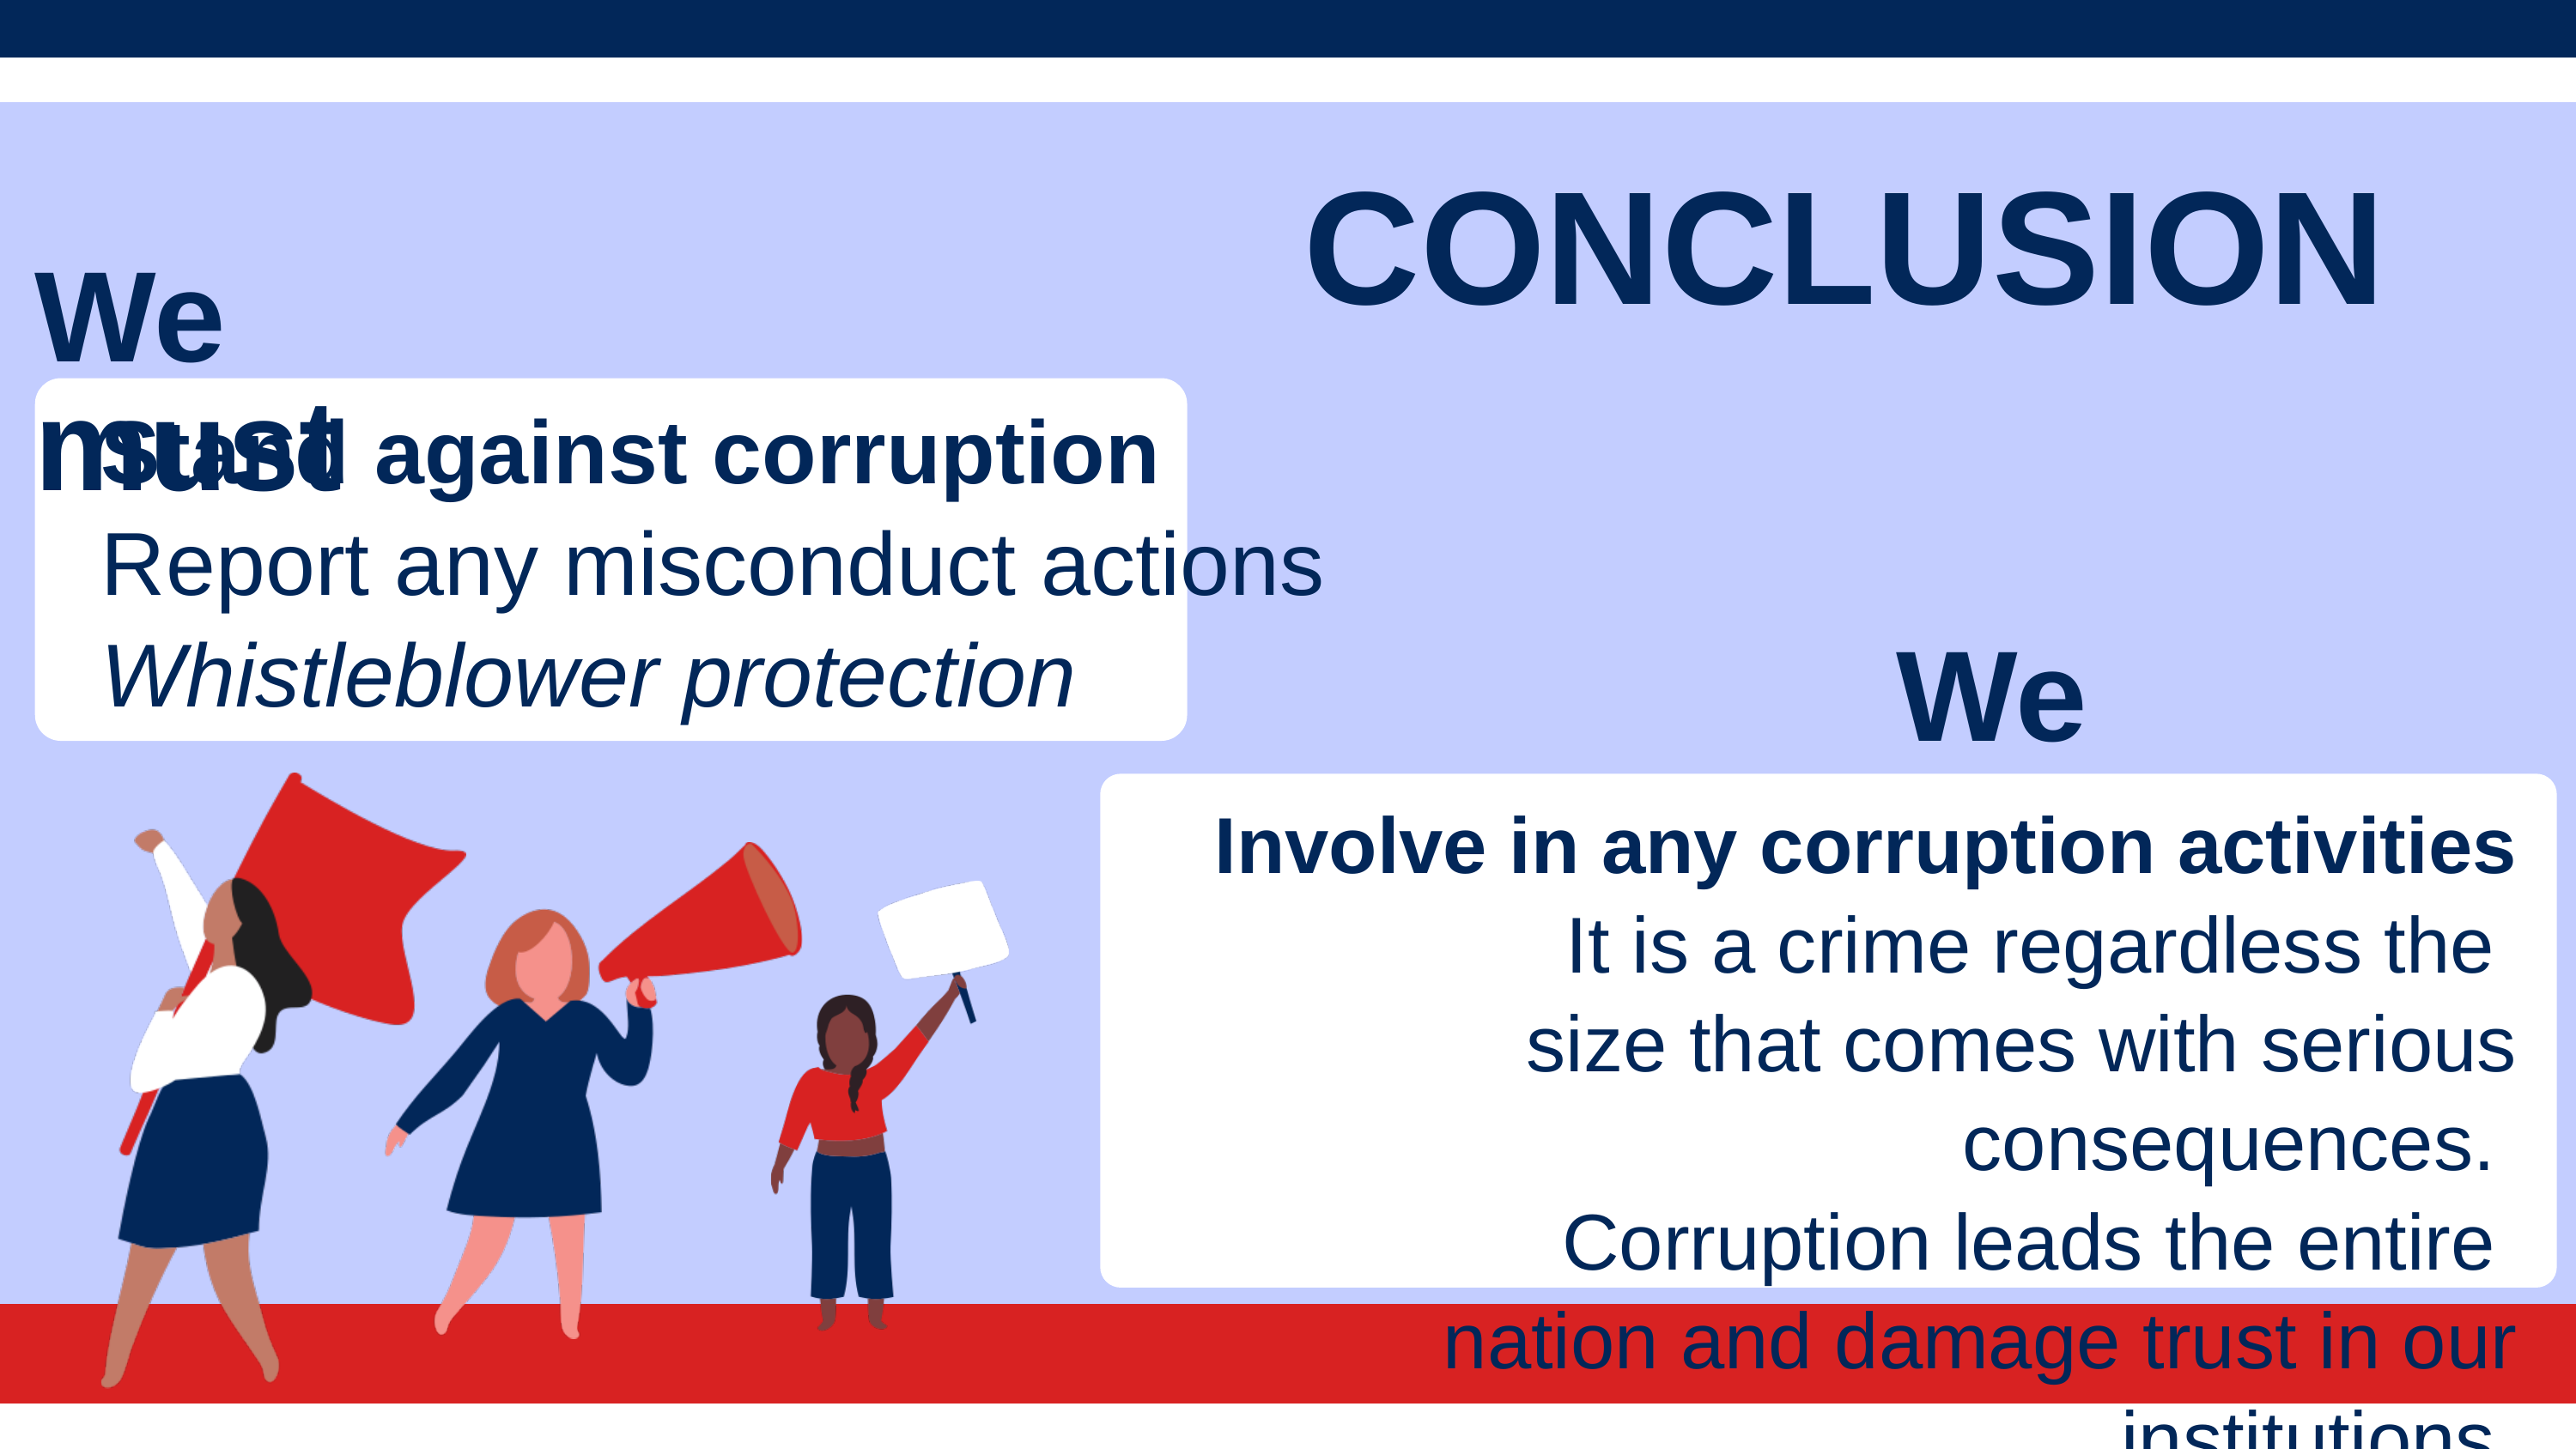

CONCLUSION
We must

Stand against corruption
Report any misconduct actions Whistleblower protection
We mustn't

Involve in any corruption activities
It is a crime regardless the
size that comes with serious consequences.
Corruption leads the entire
nation and damage trust in our institutions.